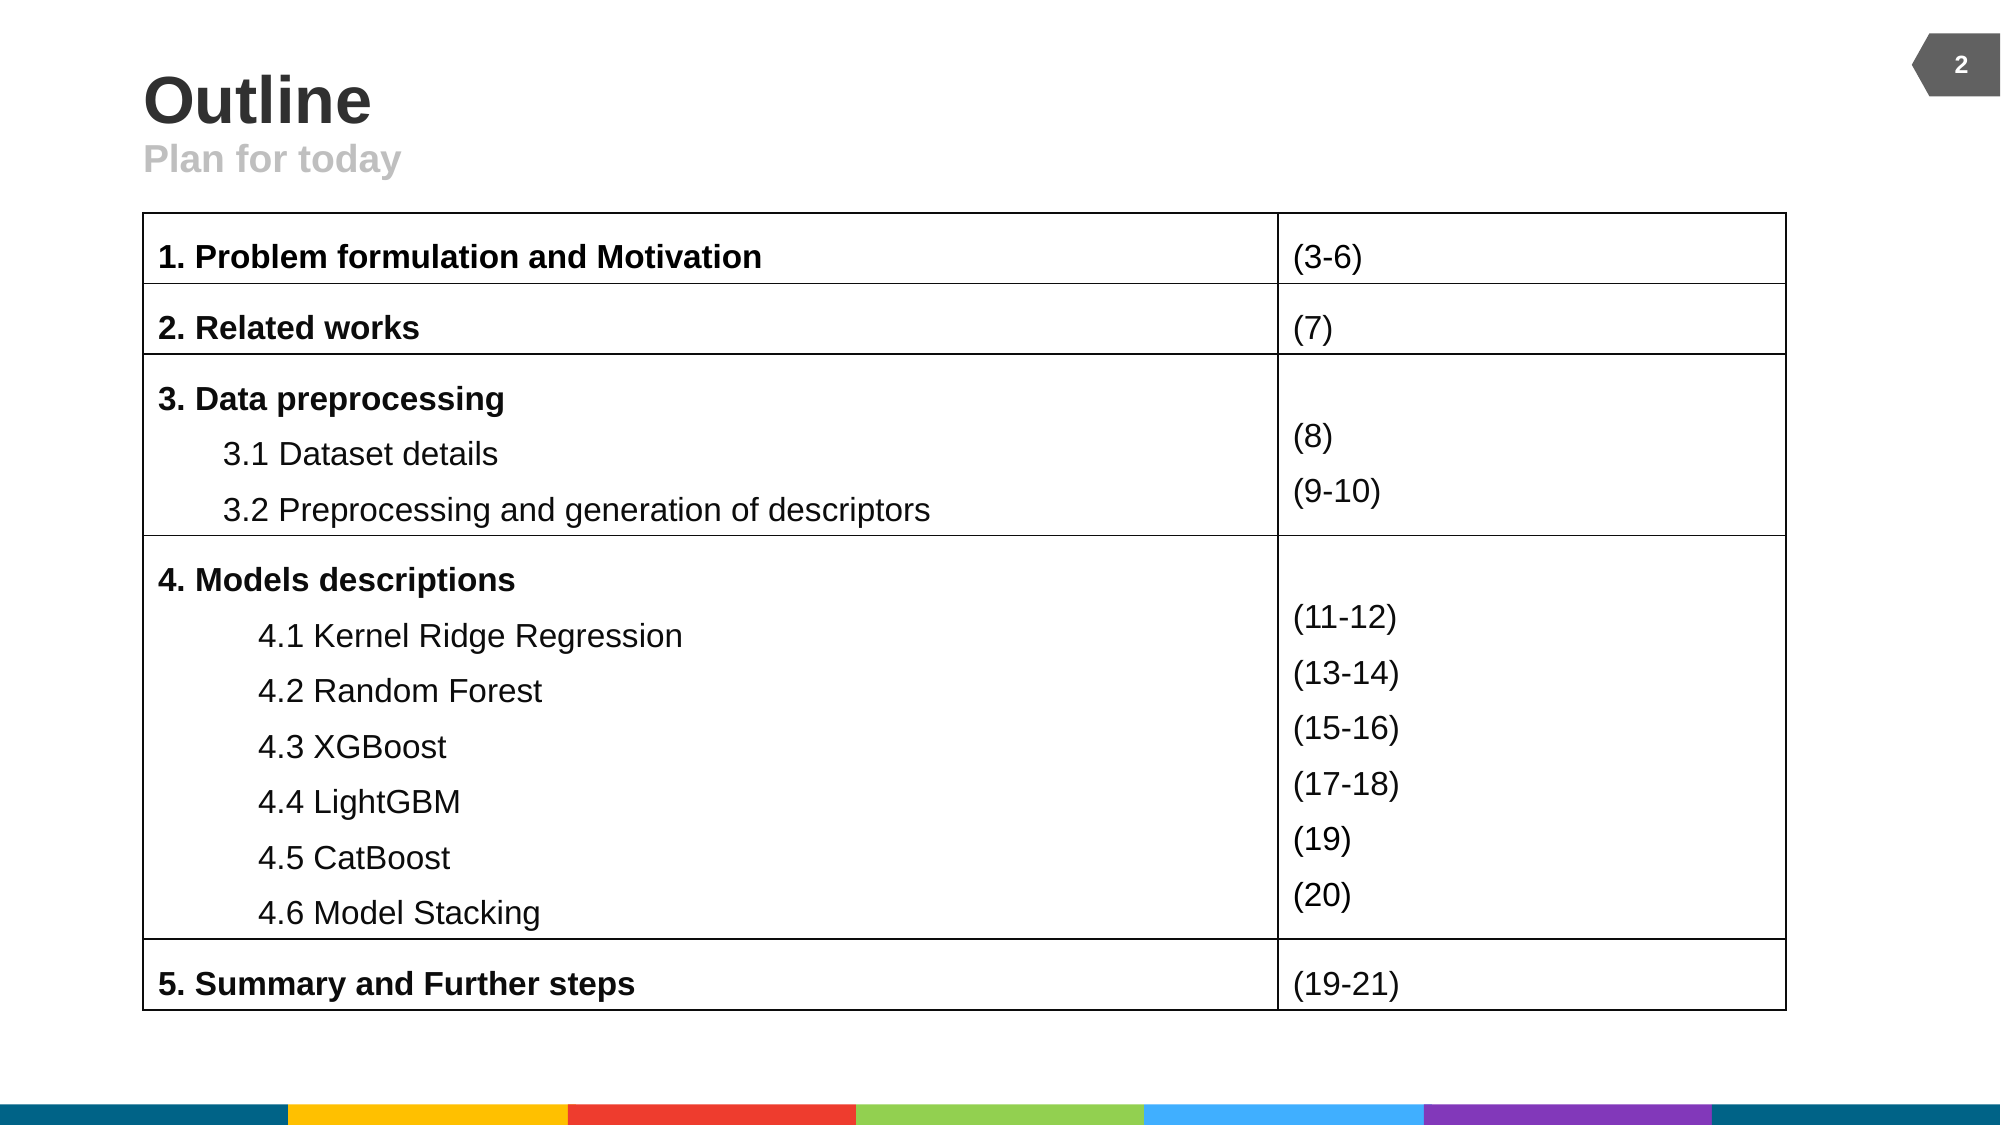

2
# Outline
Plan for today
| 1. Problem formulation and Motivation | (3-6) |
| --- | --- |
| 2. Related works | (7) |
| 3. Data preprocessing 3.1 Dataset details 3.2 Preprocessing and generation of descriptors | (8) (9-10) |
| 4. Models descriptions 4.1 Kernel Ridge Regression 4.2 Random Forest 4.3 XGBoost 4.4 LightGBM 4.5 CatBoost 4.6 Model Stacking | (11-12) (13-14) (15-16) (17-18) (19) (20) |
| 5. Summary and Further steps | (19-21) |